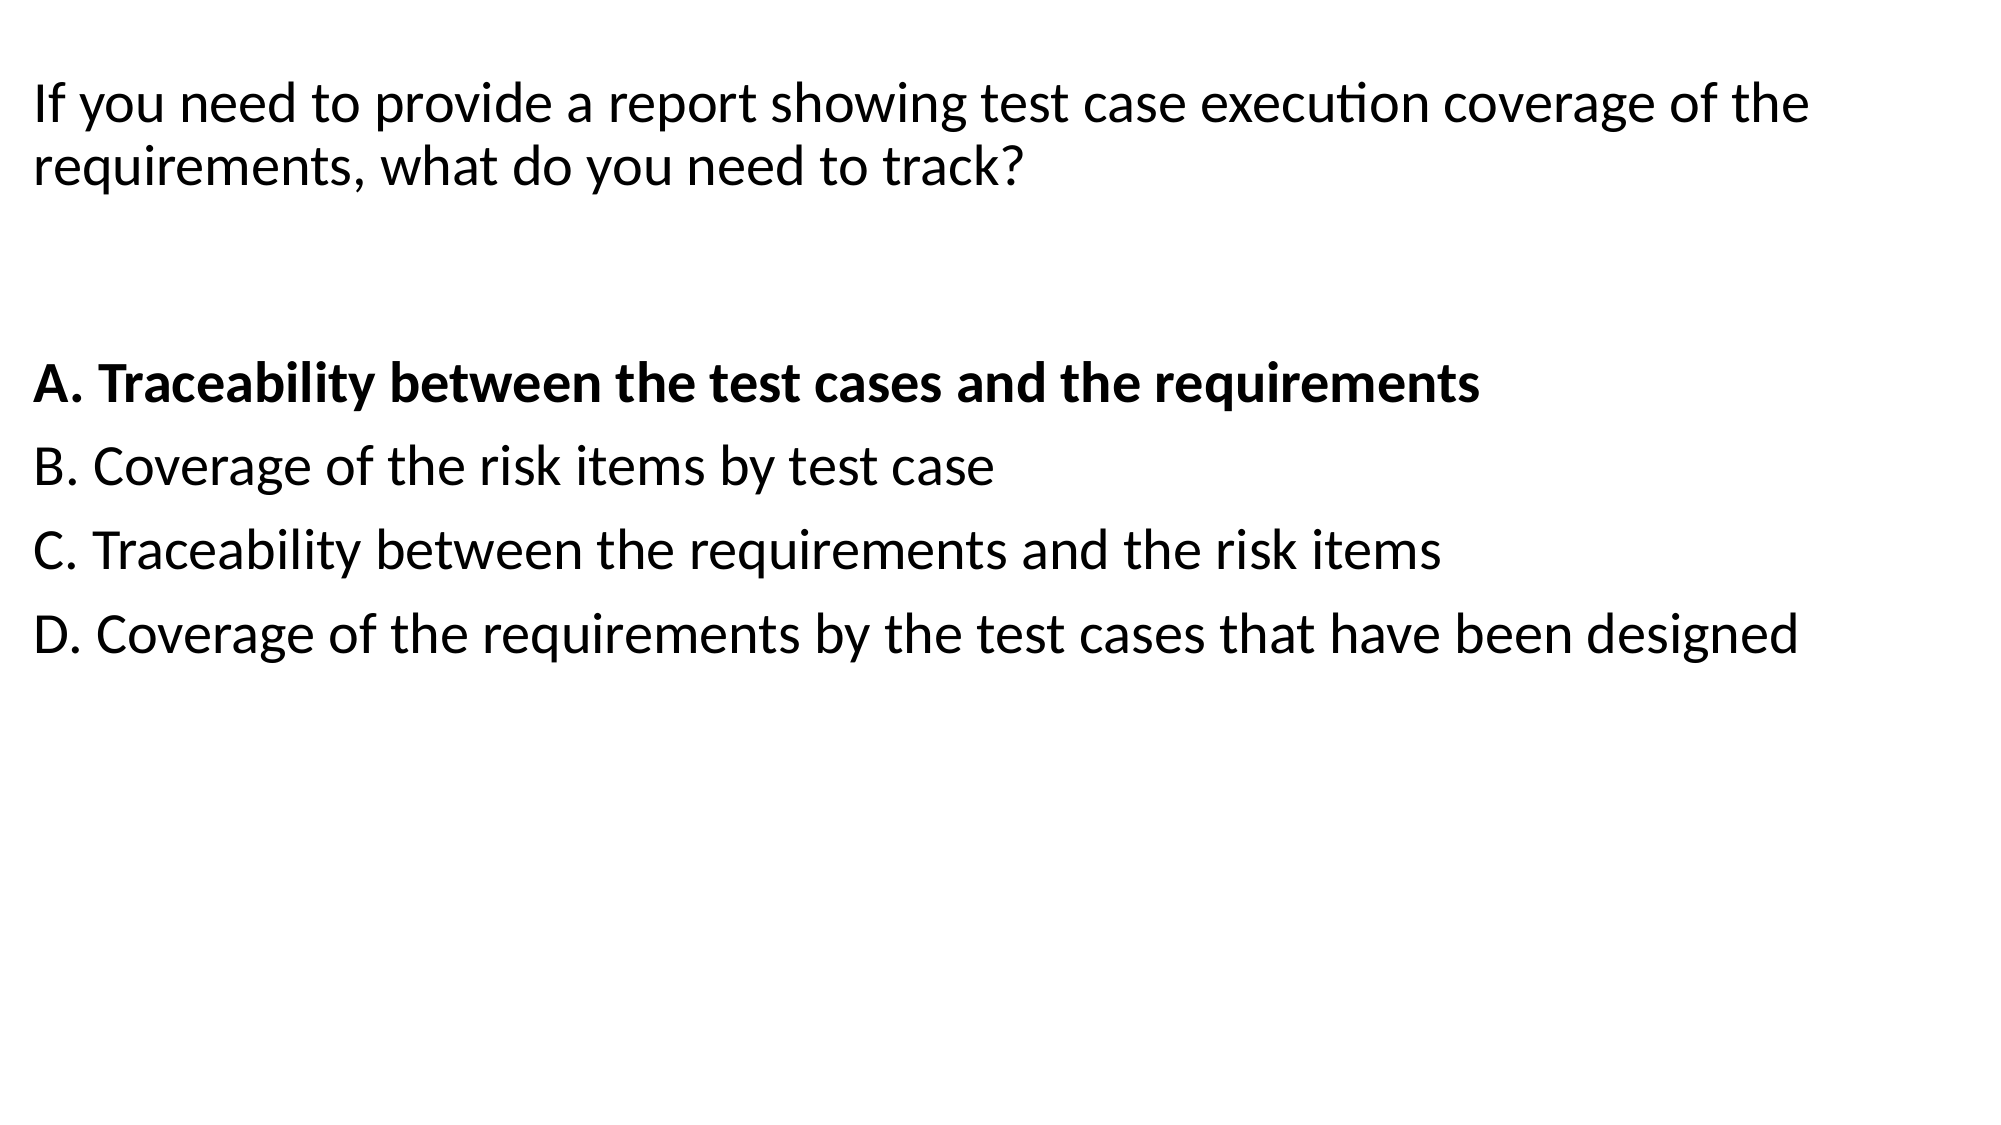

If you need to provide a report showing test case execution coverage of the requirements, what do you need to track?
A. Traceability between the test cases and the requirements
B. Coverage of the risk items by test case
C. Traceability between the requirements and the risk items
D. Coverage of the requirements by the test cases that have been designed